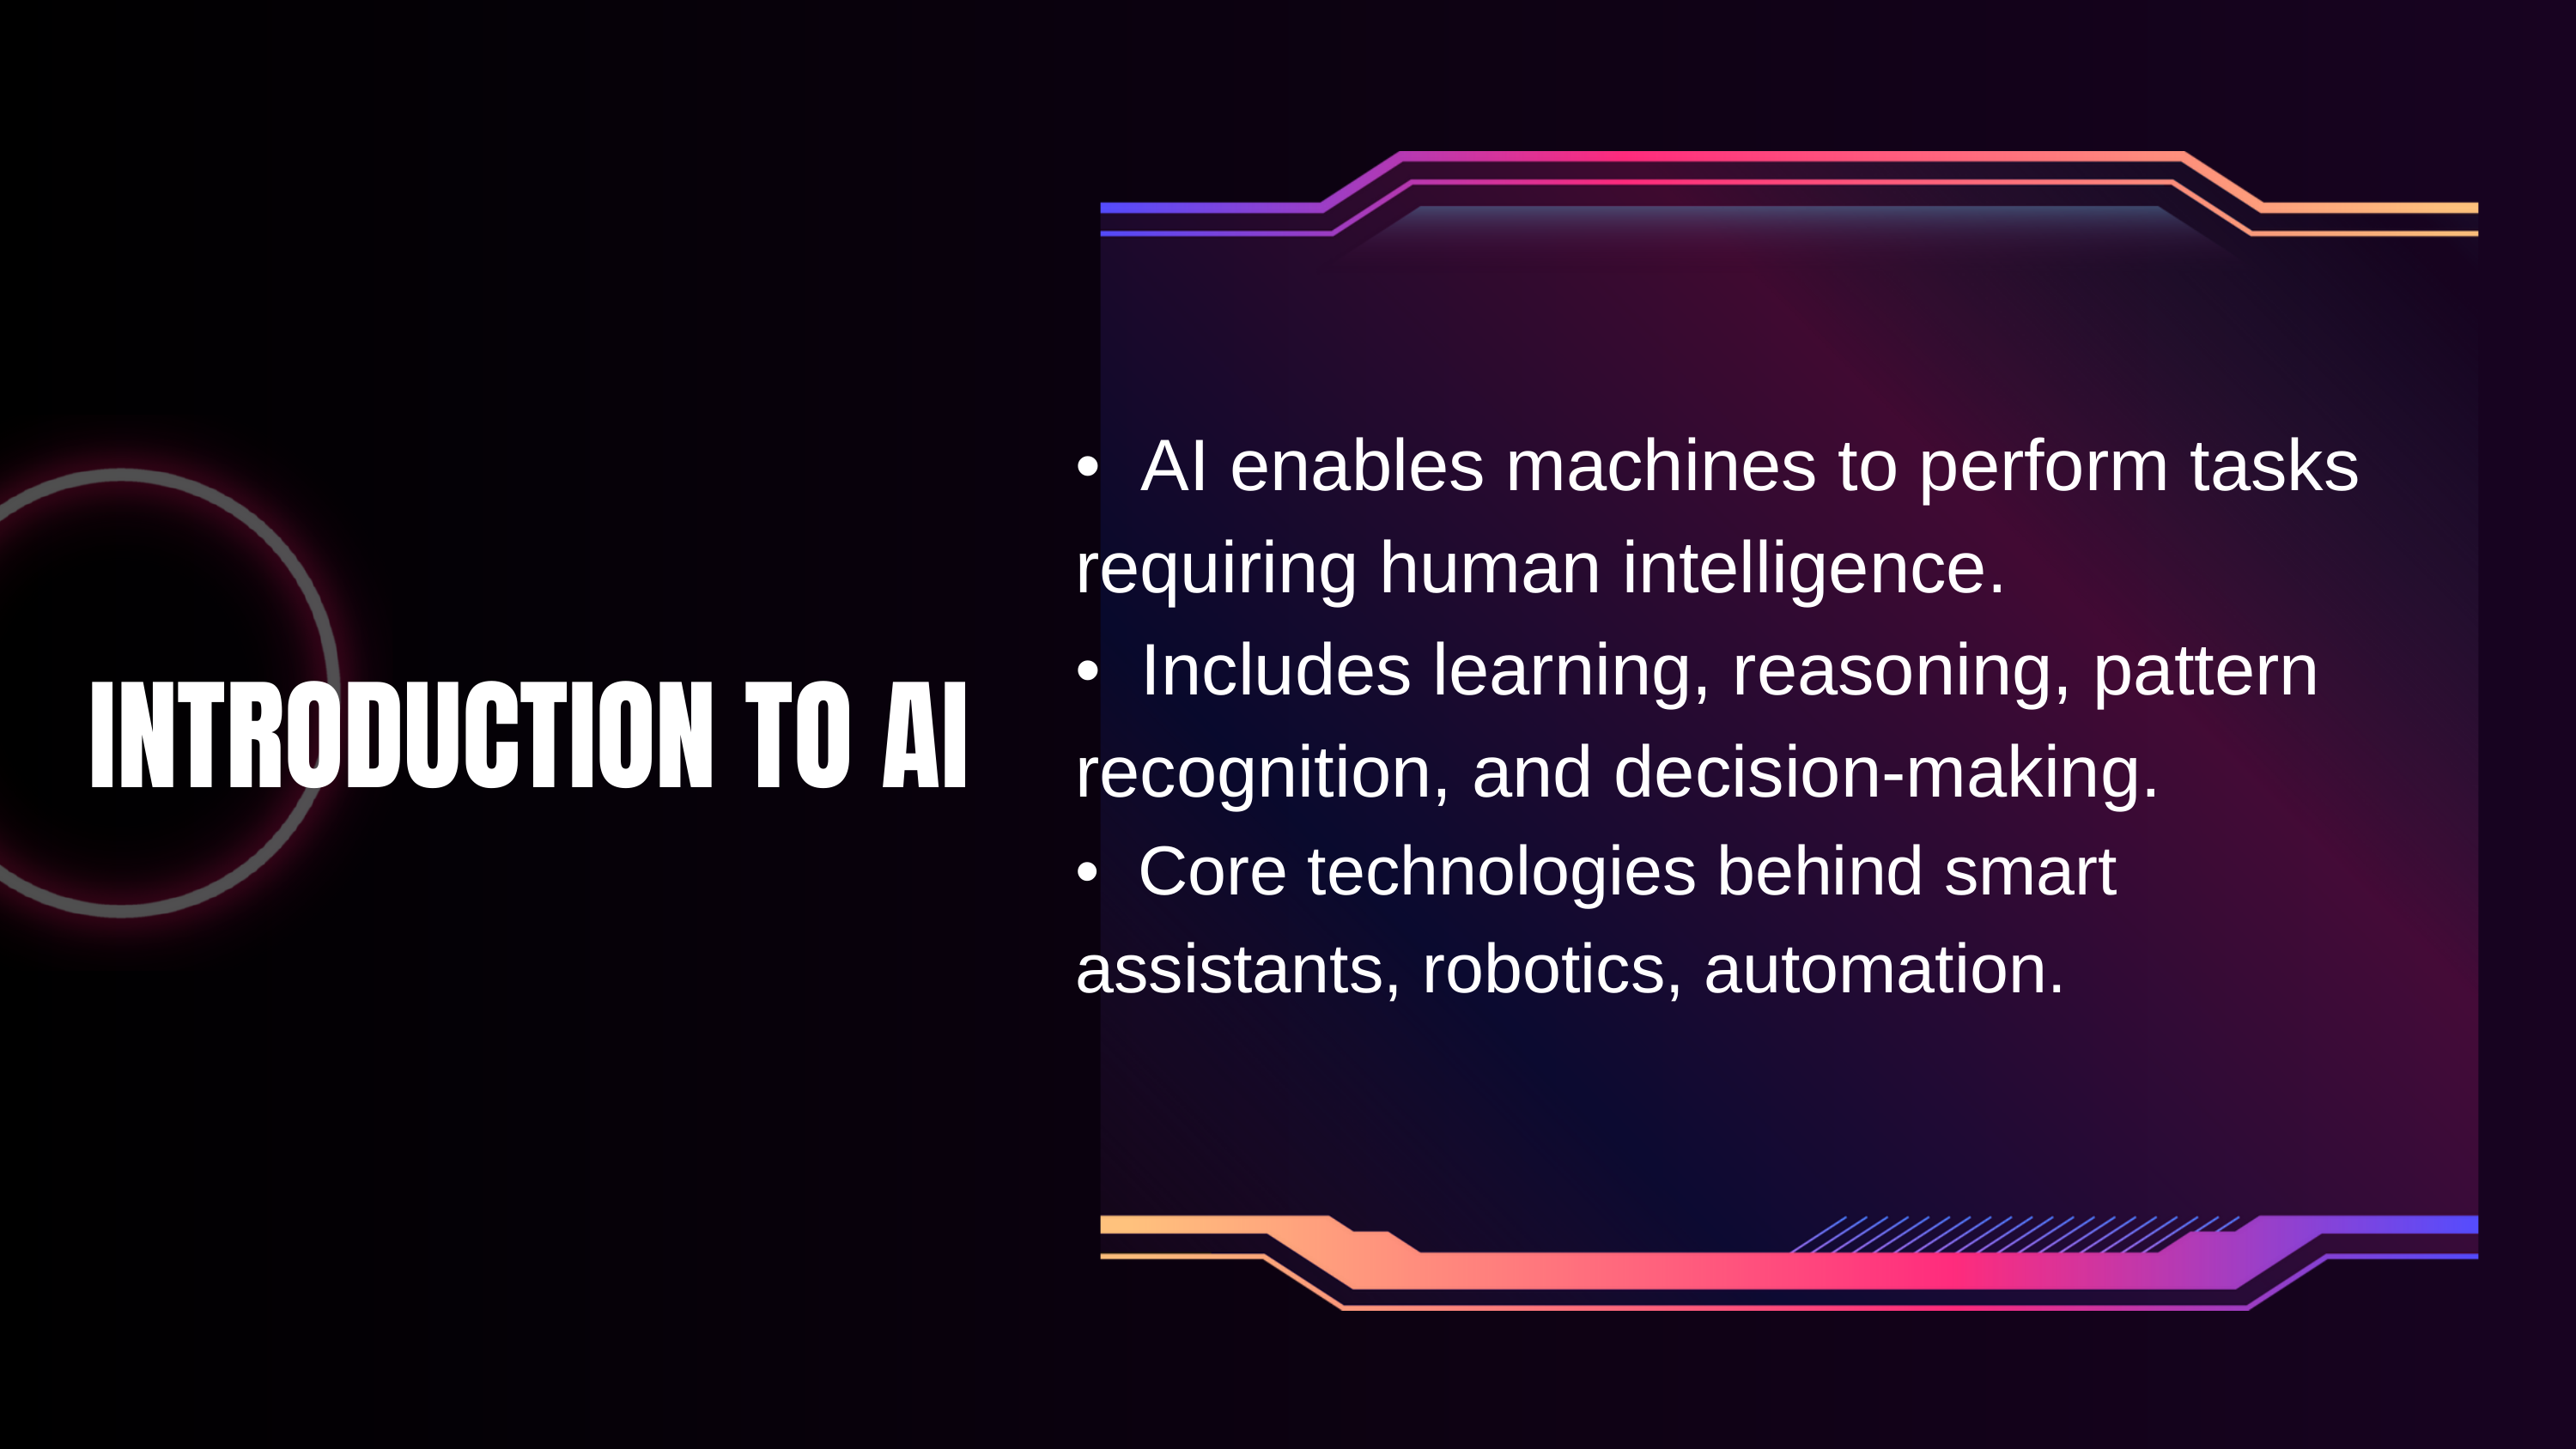

•  AI enables machines to perform tasks requiring human intelligence.
•  Includes learning, reasoning, pattern recognition, and decision-making.
•  Core technologies behind smart assistants, robotics, automation.

 INTRODUCTION TO AI